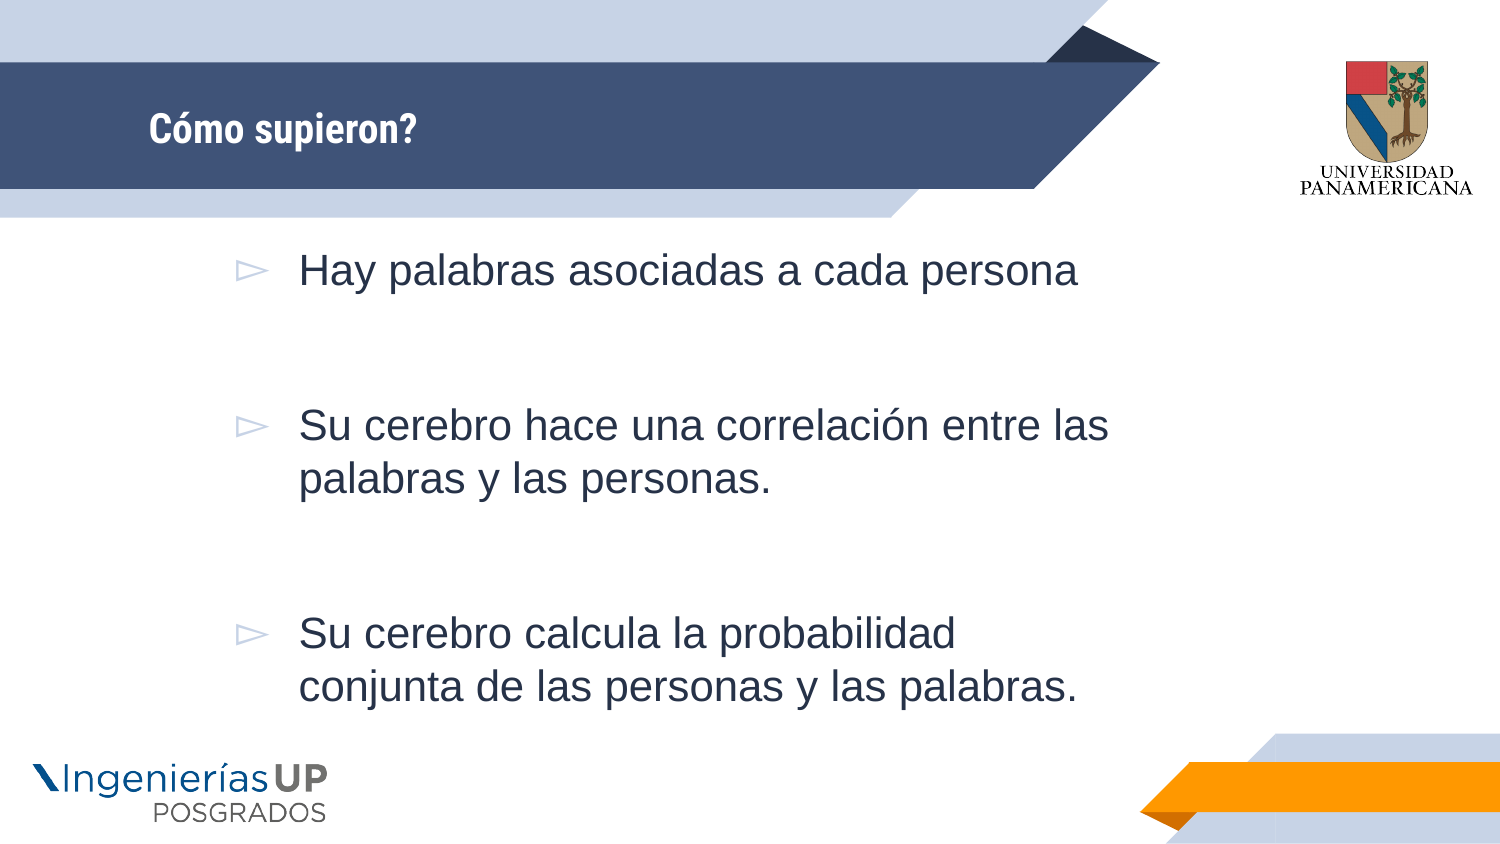

# Cómo supieron?
Hay palabras asociadas a cada persona

Su cerebro hace una correlación entre las palabras y las personas.

Su cerebro calcula la probabilidad conjunta de las personas y las palabras.